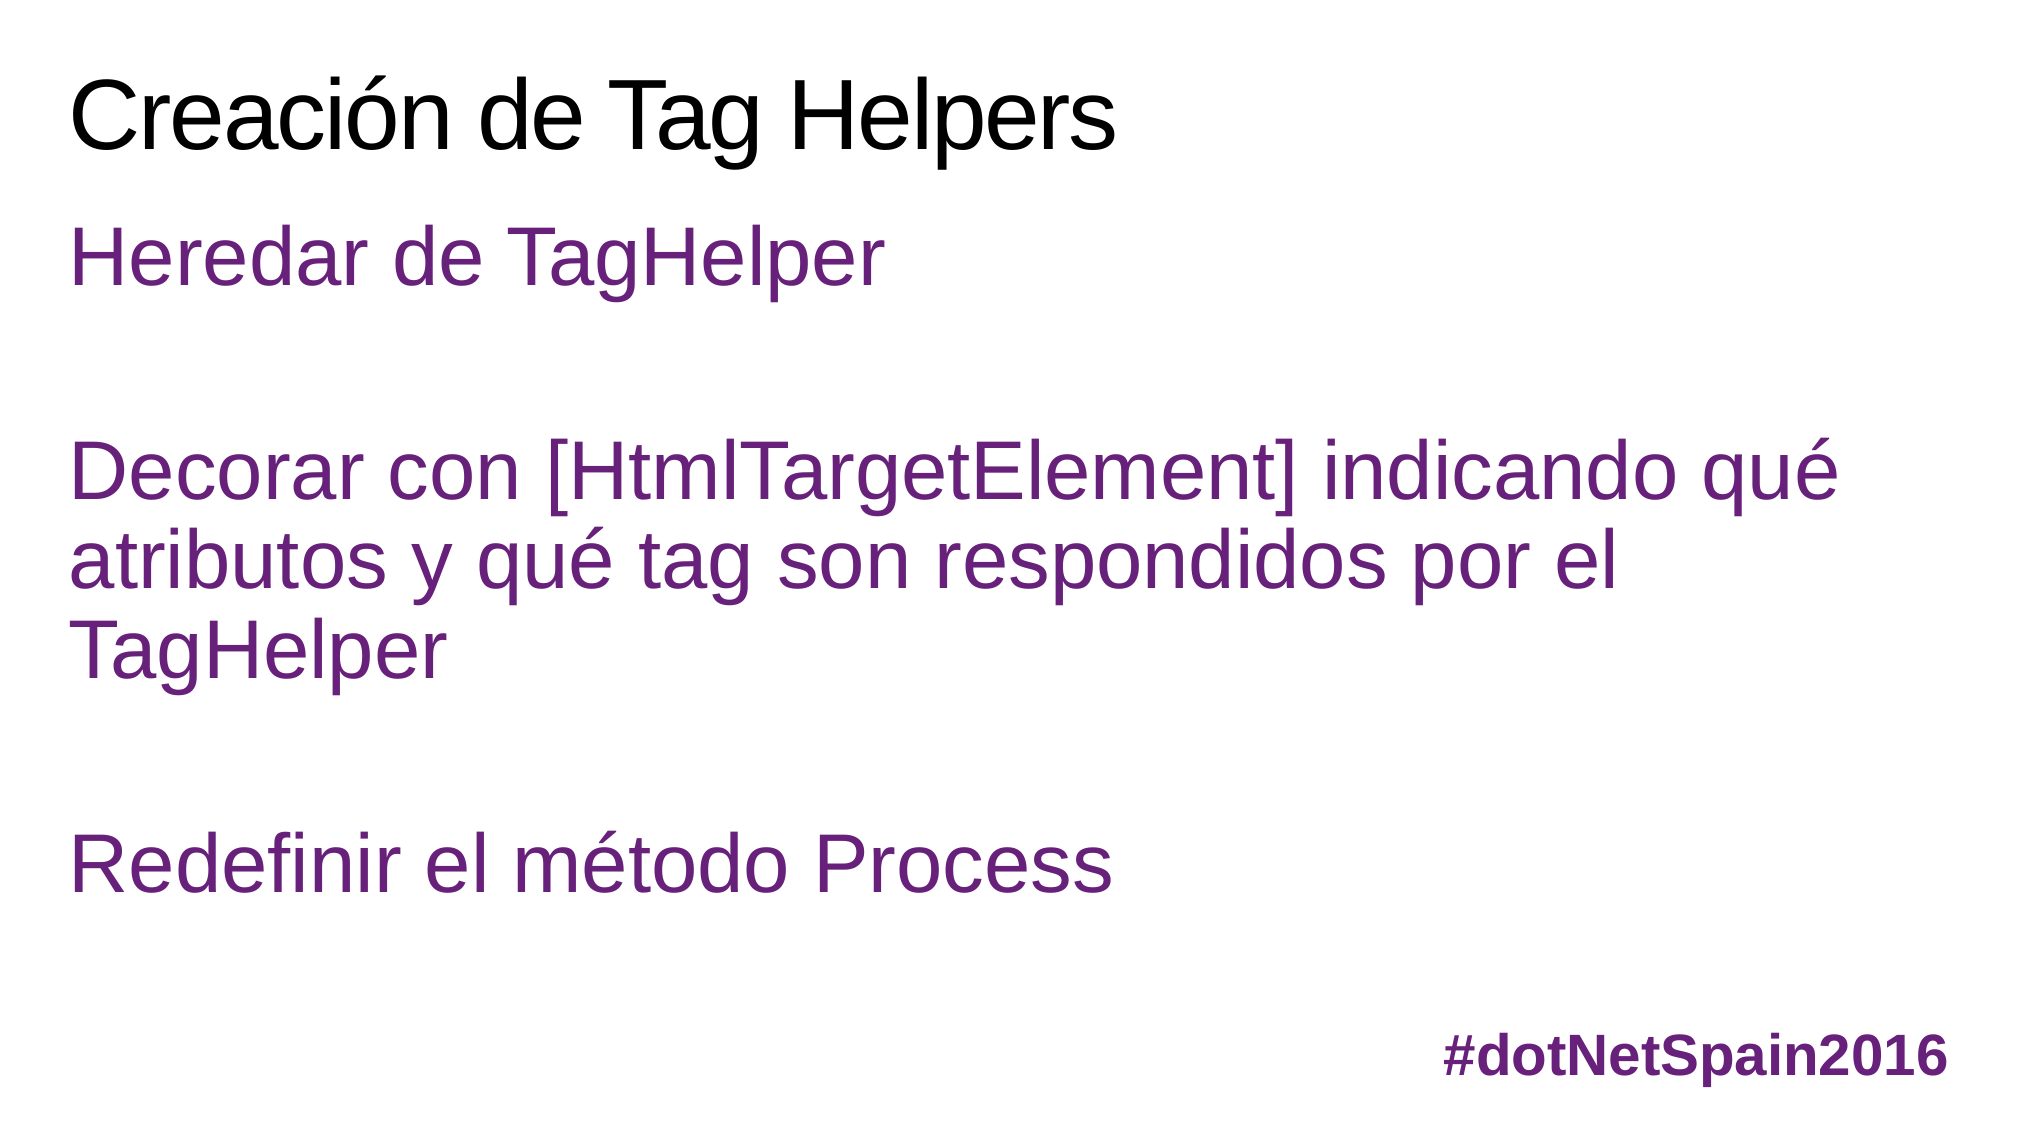

# Creación de Tag Helpers
Heredar de TagHelper

Decorar con [HtmlTargetElement] indicando qué atributos y qué tag son respondidos por el TagHelper

Redefinir el método Process